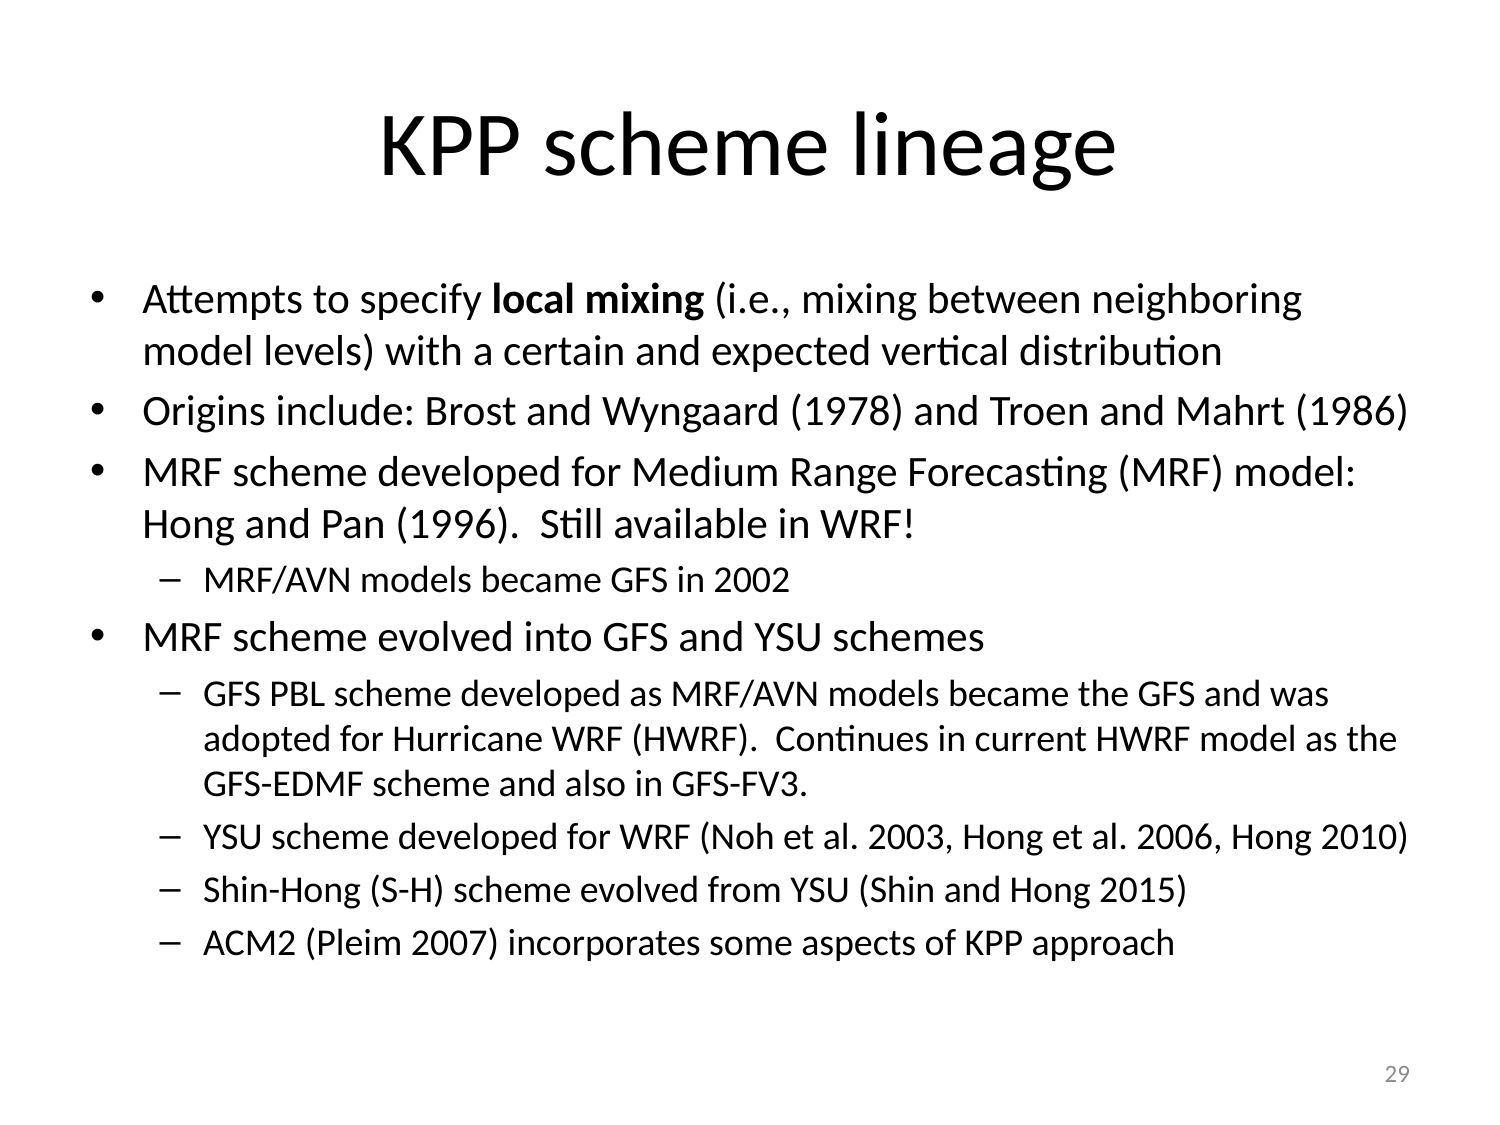

# KPP scheme lineage
Attempts to specify local mixing (i.e., mixing between neighboring model levels) with a certain and expected vertical distribution
Origins include: Brost and Wyngaard (1978) and Troen and Mahrt (1986)
MRF scheme developed for Medium Range Forecasting (MRF) model: Hong and Pan (1996).  Still available in WRF!
MRF/AVN models became GFS in 2002
MRF scheme evolved into GFS and YSU schemes
GFS PBL scheme developed as MRF/AVN models became the GFS and was adopted for Hurricane WRF (HWRF).  Continues in current HWRF model as the GFS-EDMF scheme and also in GFS-FV3.
YSU scheme developed for WRF (Noh et al. 2003, Hong et al. 2006, Hong 2010)
Shin-Hong (S-H) scheme evolved from YSU (Shin and Hong 2015)
ACM2 (Pleim 2007) incorporates some aspects of KPP approach
29